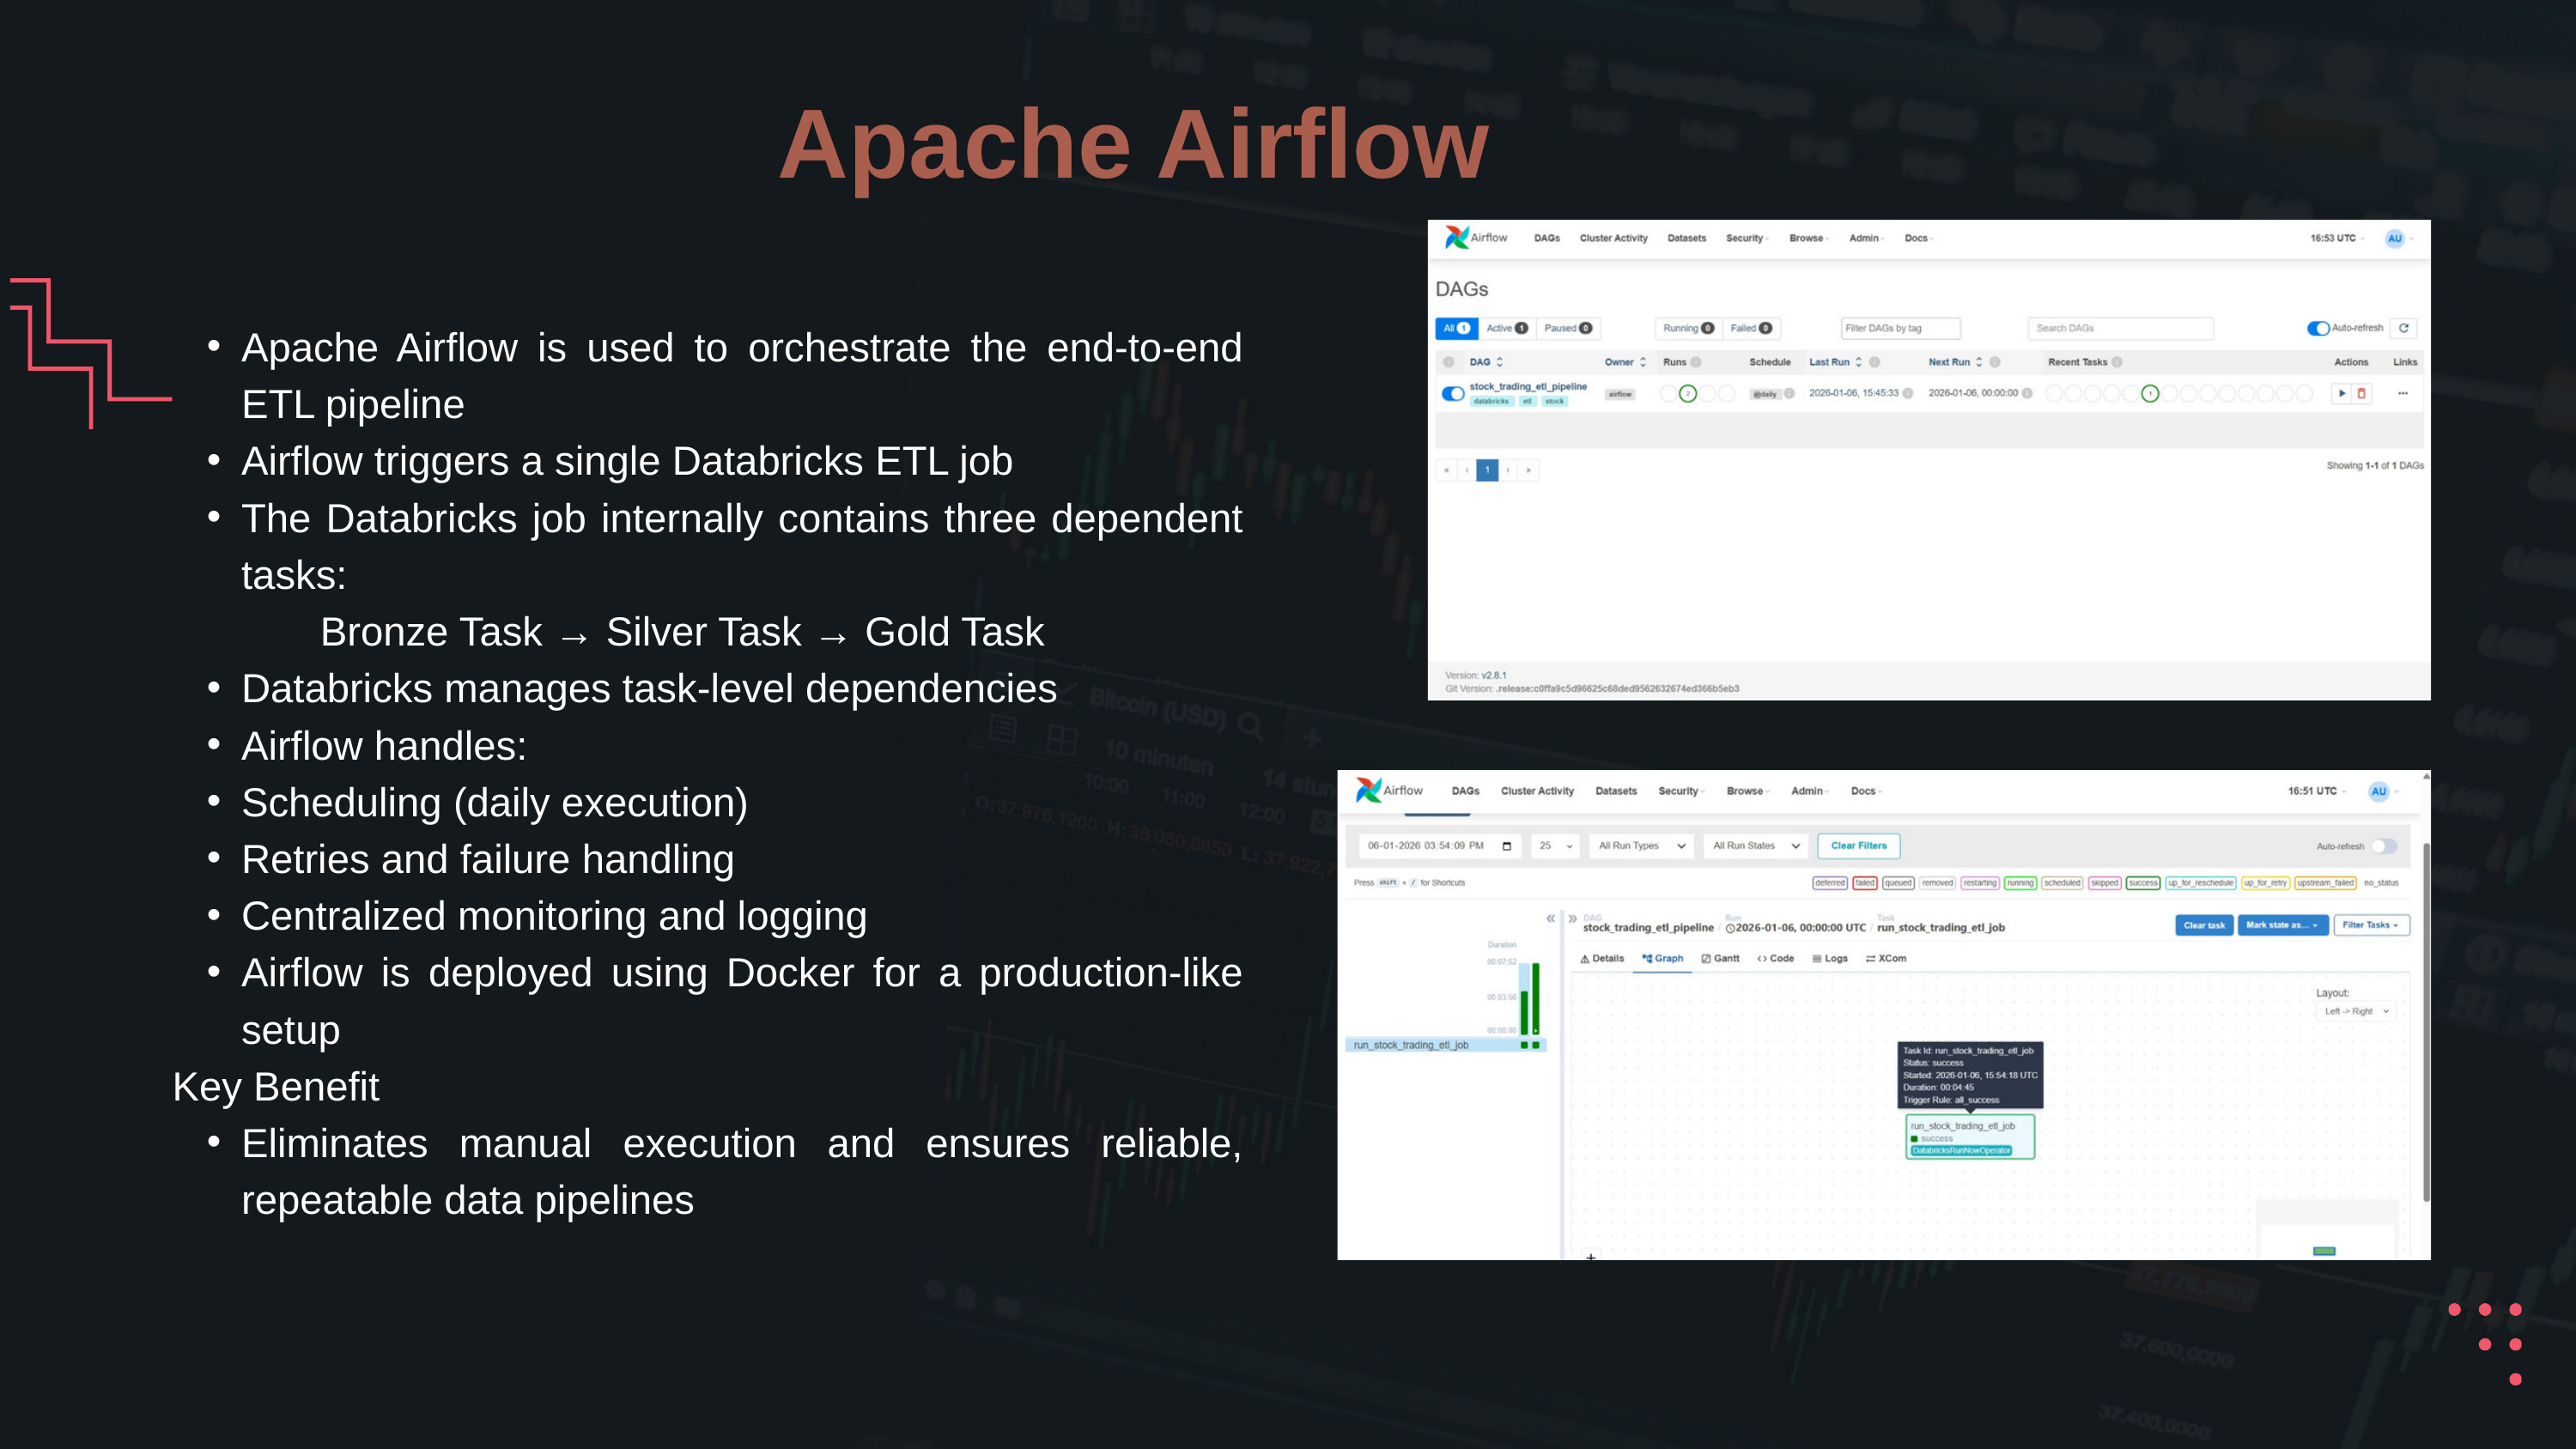

Apache Airflow

Apache Airflow is used to orchestrate the end-to-end ETL pipeline
Airflow triggers a single Databricks ETL job
The Databricks job internally contains three dependent tasks:
             Bronze Task → Silver Task → Gold Task
Databricks manages task-level dependencies
Airflow handles:
Scheduling (daily execution)
Retries and failure handling
Centralized monitoring and logging
Airflow is deployed using Docker for a production-like setup
Key Benefit
Eliminates manual execution and ensures reliable, repeatable data pipelines